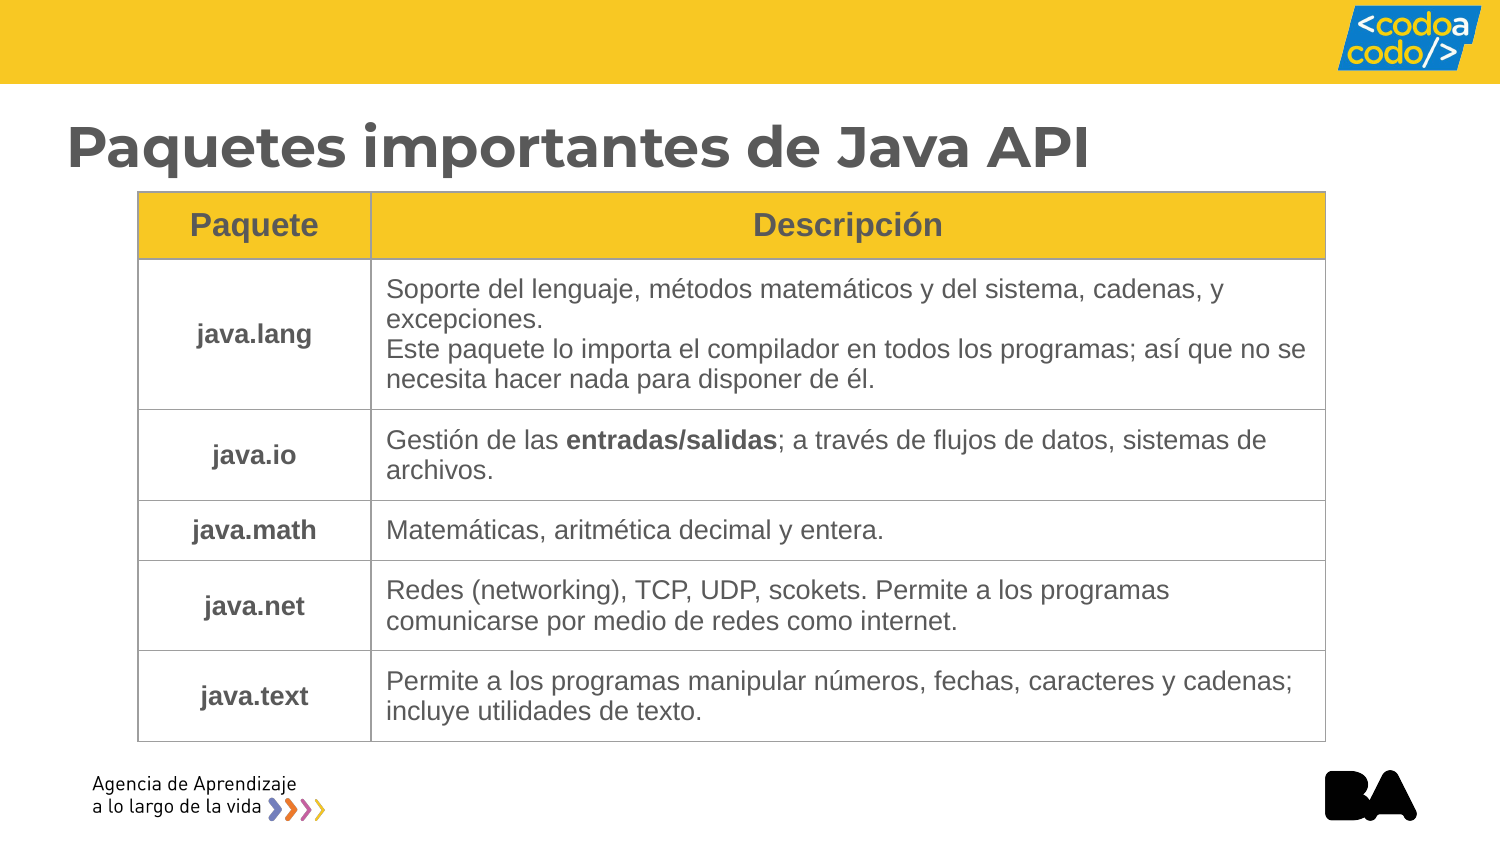

# Paquetes importantes de Java API
| Paquete | Descripción |
| --- | --- |
| java.lang | Soporte del lenguaje, métodos matemáticos y del sistema, cadenas, y excepciones. Este paquete lo importa el compilador en todos los programas; así que no se necesita hacer nada para disponer de él. |
| java.io | Gestión de las entradas/salidas; a través de flujos de datos, sistemas de archivos. |
| java.math | Matemáticas, aritmética decimal y entera. |
| java.net | Redes (networking), TCP, UDP, scokets. Permite a los programas comunicarse por medio de redes como internet. |
| java.text | Permite a los programas manipular números, fechas, caracteres y cadenas; incluye utilidades de texto. |